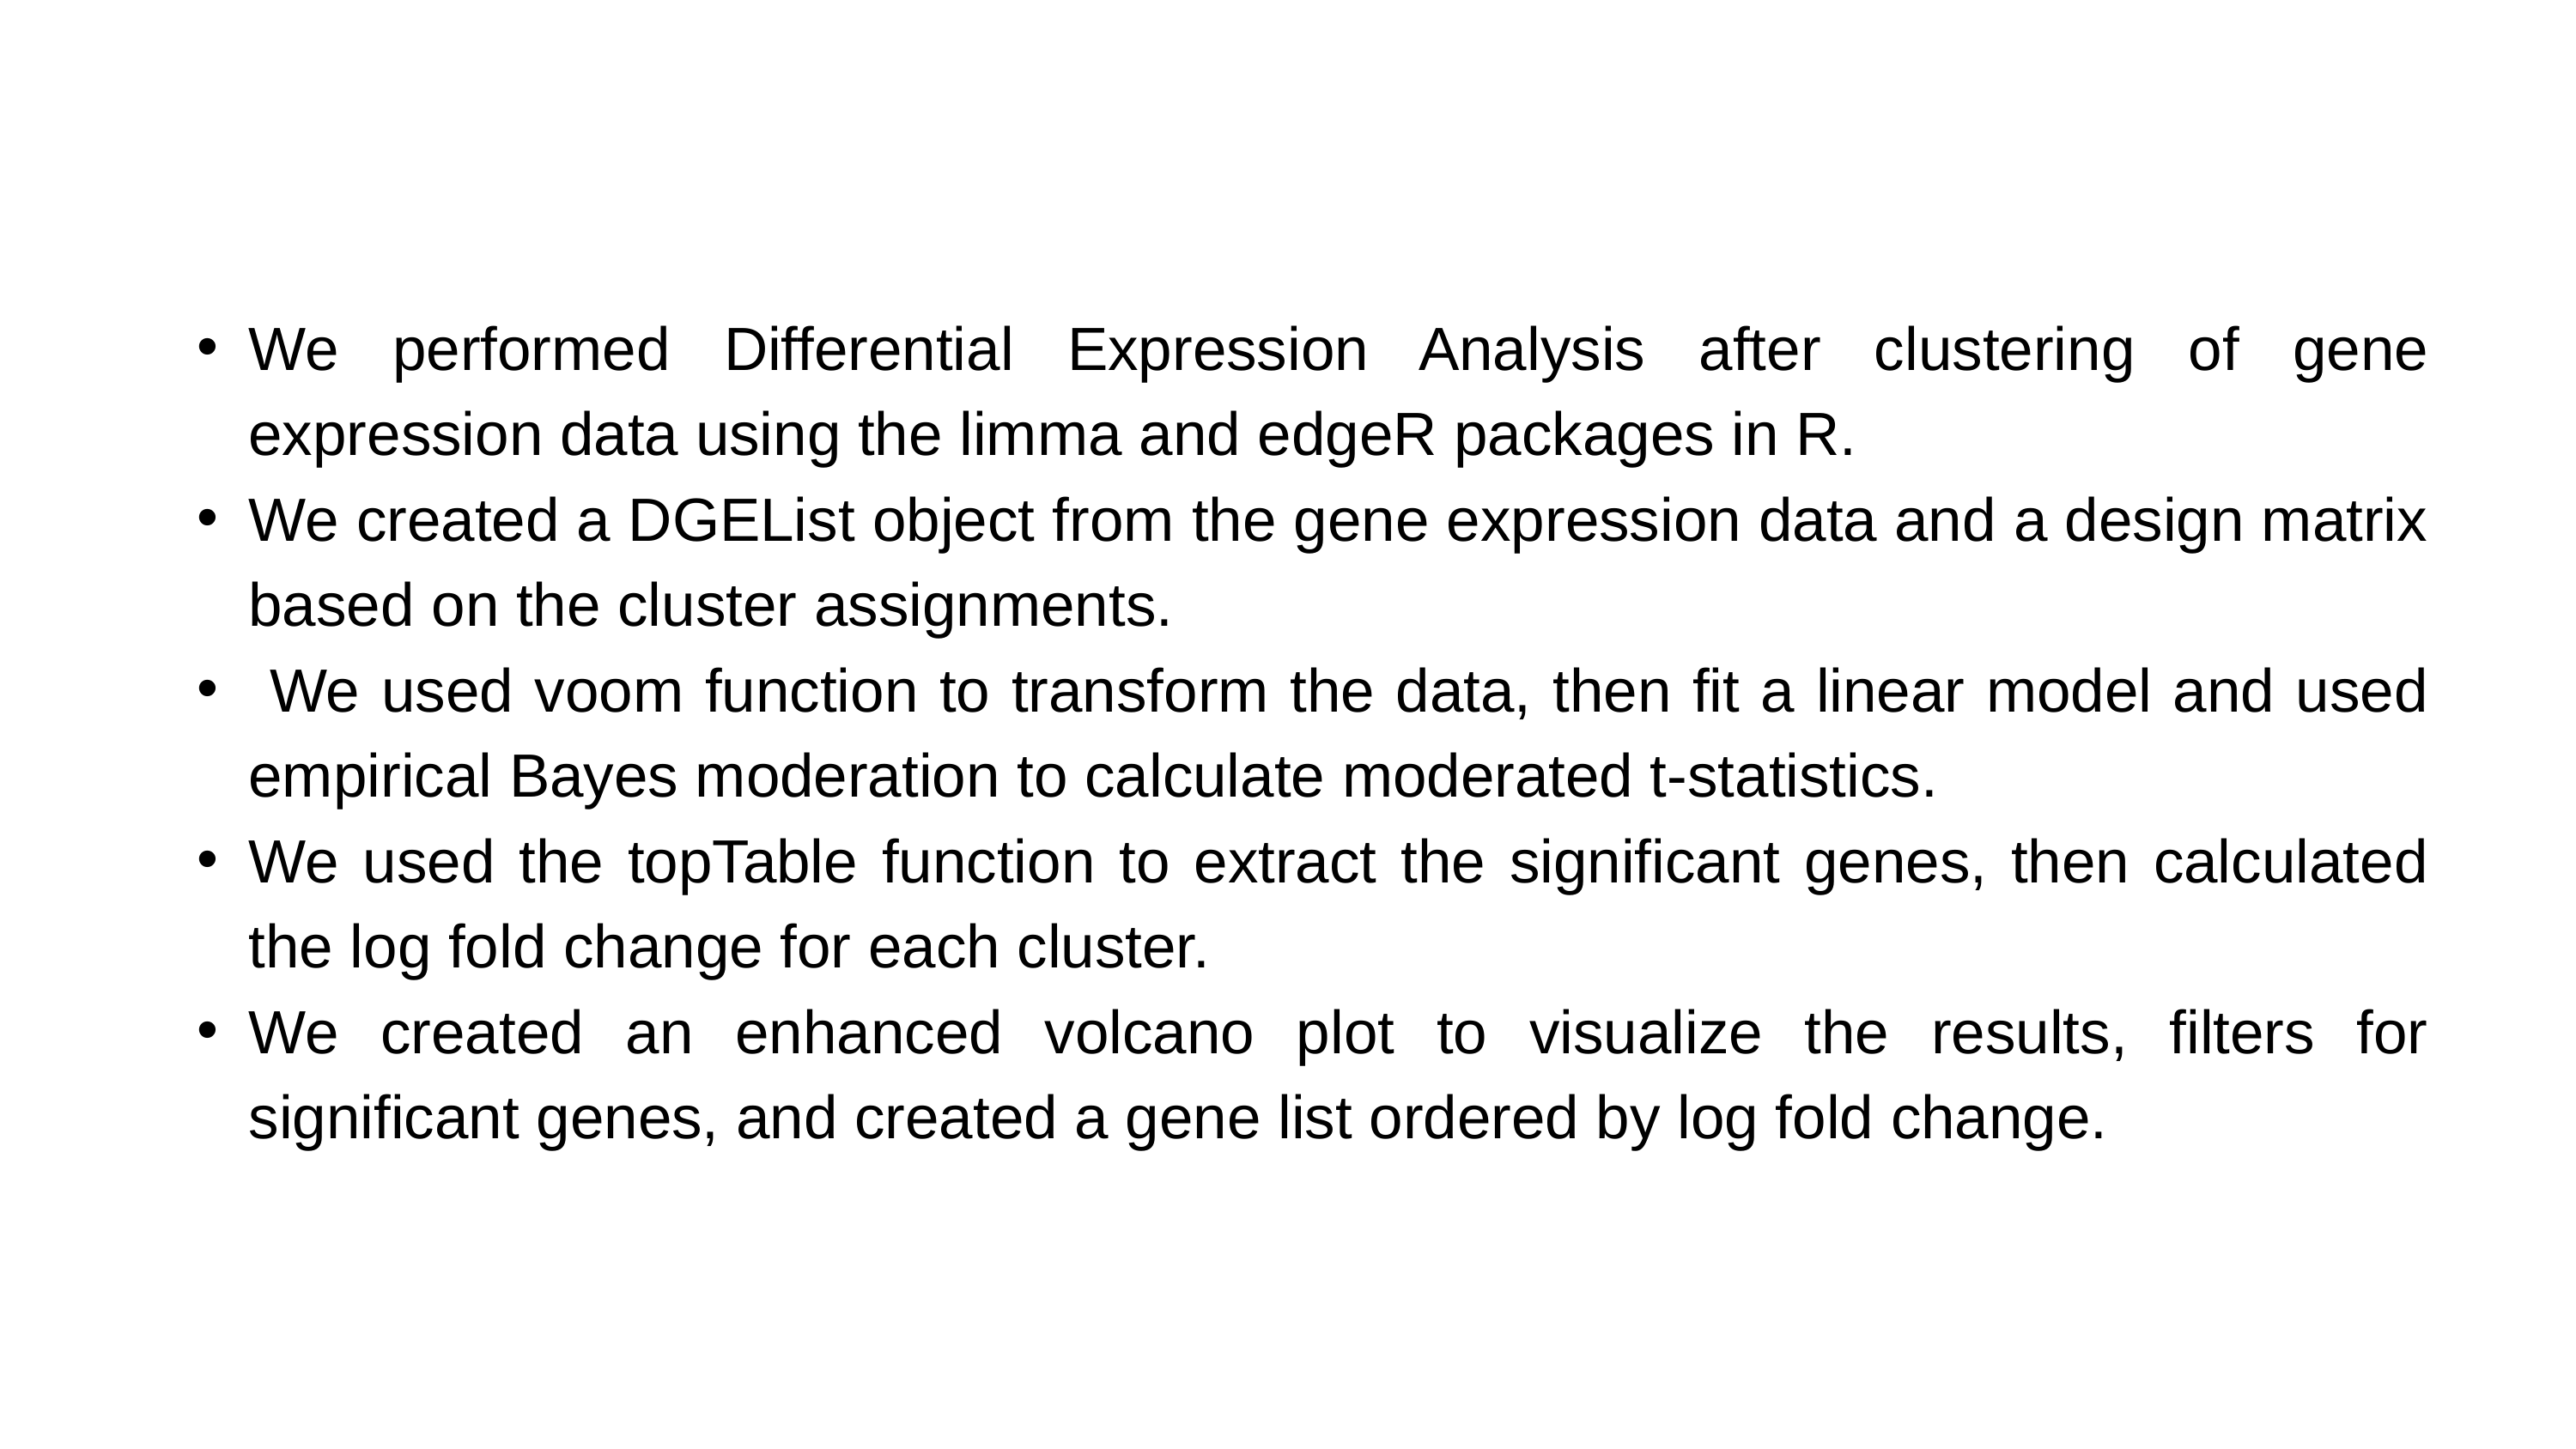

We performed Differential Expression Analysis after clustering of gene expression data using the limma and edgeR packages in R.
We created a DGEList object from the gene expression data and a design matrix based on the cluster assignments.
 We used voom function to transform the data, then fit a linear model and used empirical Bayes moderation to calculate moderated t-statistics.
We used the topTable function to extract the significant genes, then calculated the log fold change for each cluster.
We created an enhanced volcano plot to visualize the results, filters for significant genes, and created a gene list ordered by log fold change.